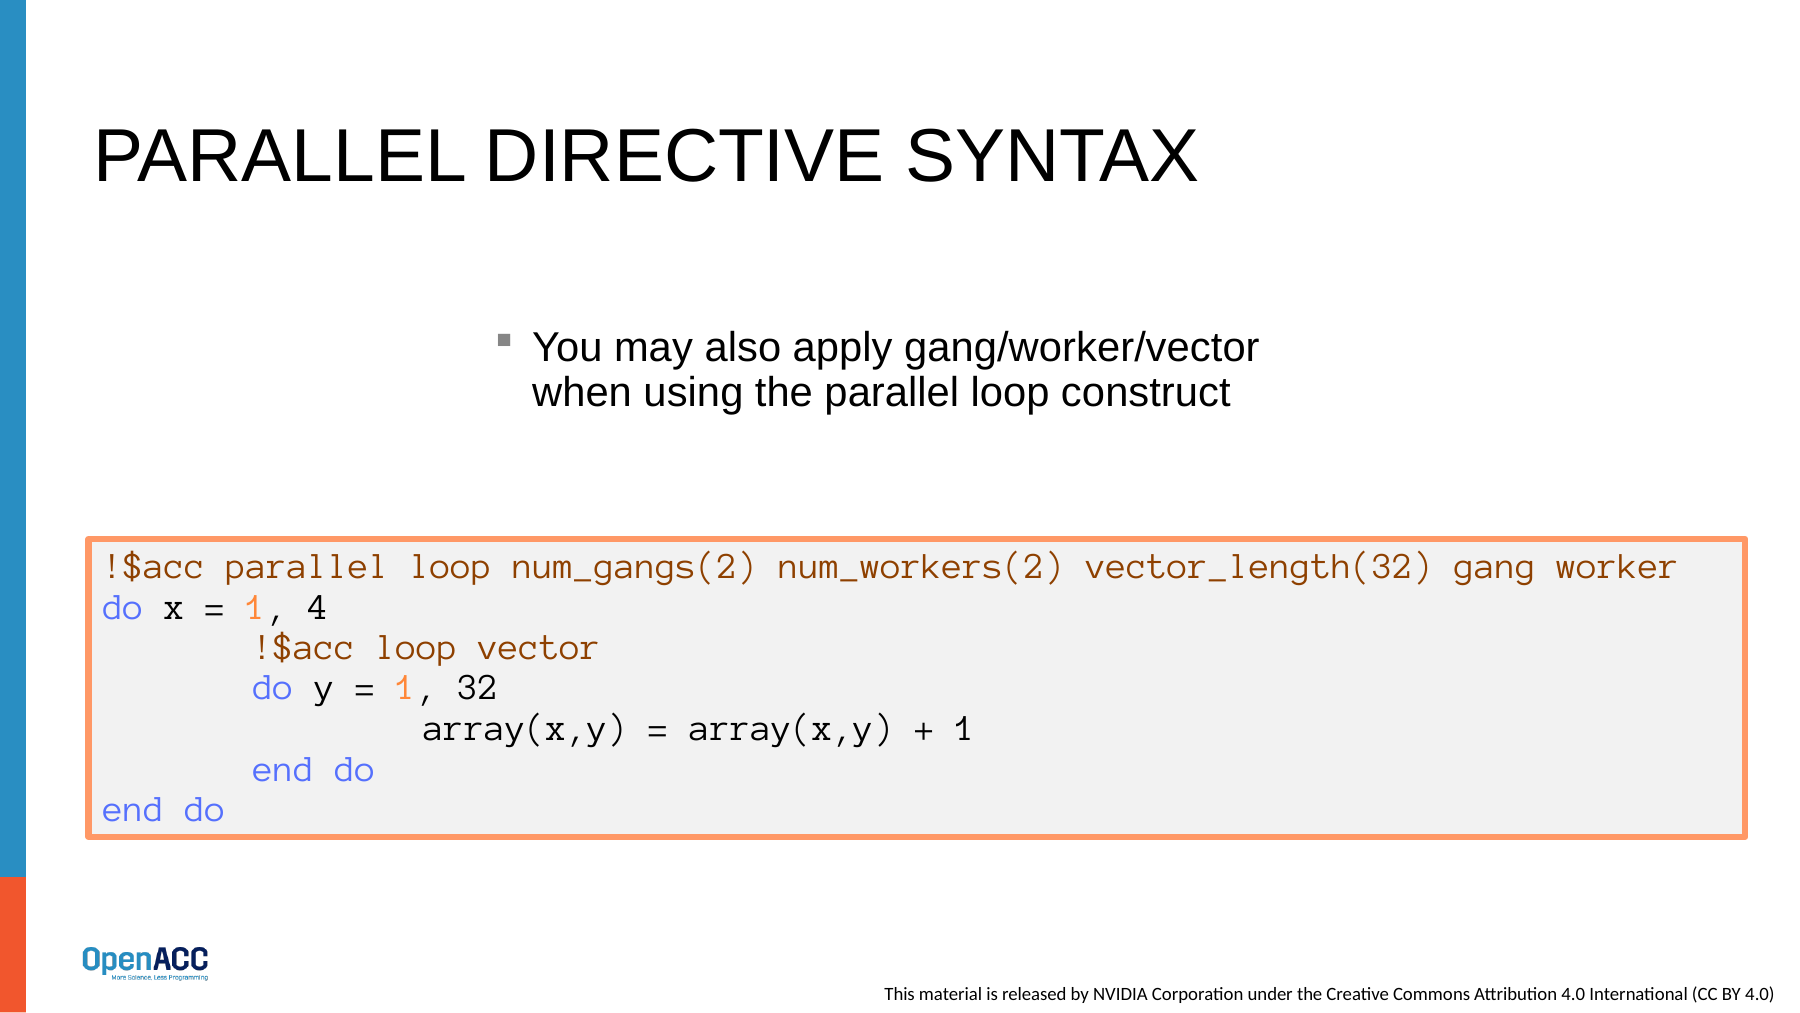

# Parallel directive syntax
You may also apply gang/worker/vector when using the parallel loop construct
!$acc parallel loop num_gangs(2) num_workers(2) vector_length(32) gang worker
do x = 1, 4
	!$acc loop vector
	do y = 1, 32
		 array(x,y) = array(x,y) + 1
	end do
end do